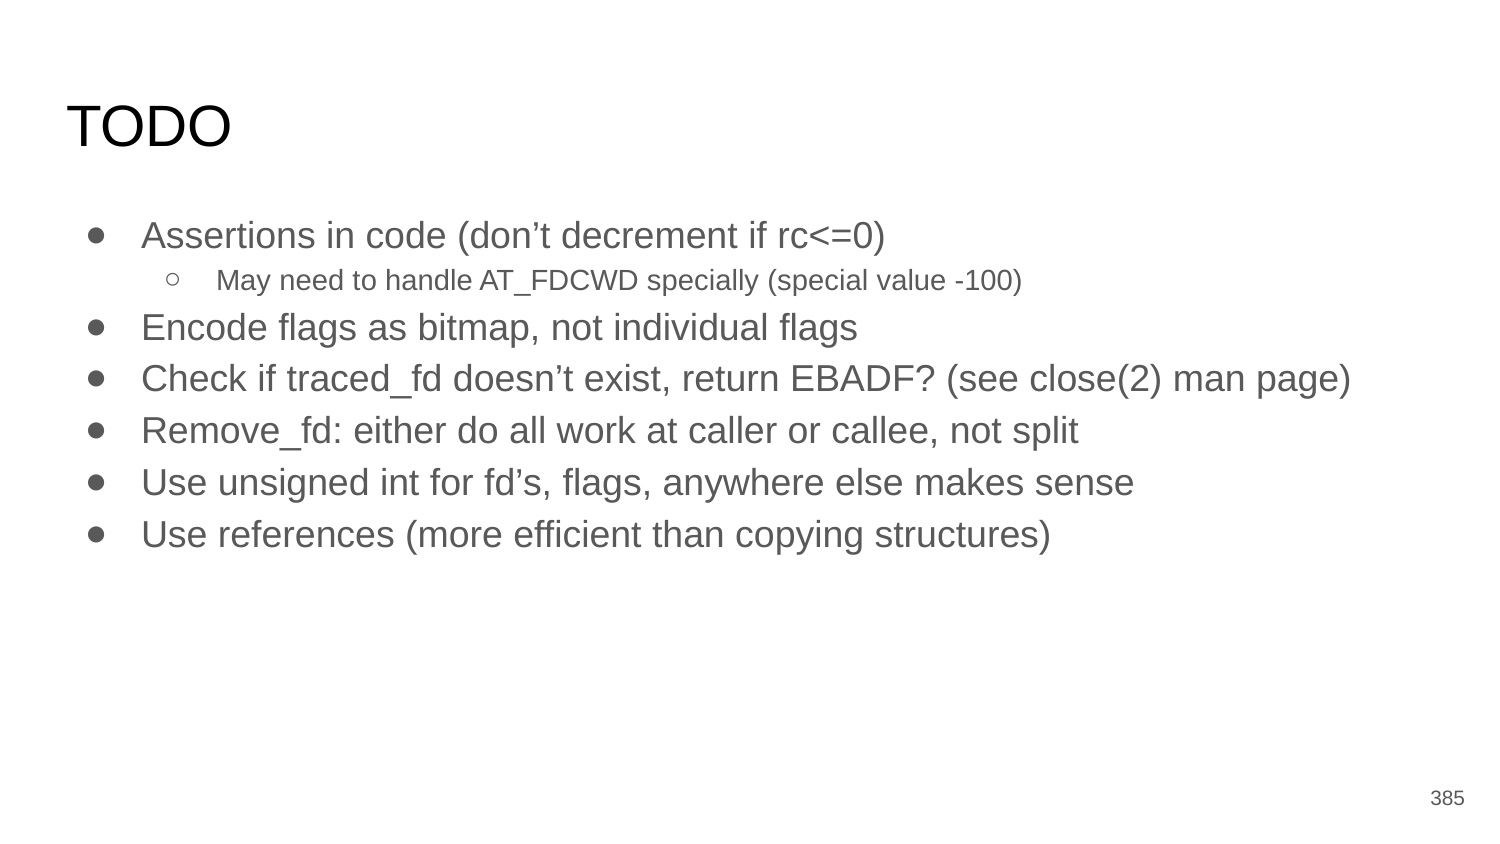

# TODO
Assertions in code (don’t decrement if rc<=0)
May need to handle AT_FDCWD specially (special value -100)
Encode flags as bitmap, not individual flags
Check if traced_fd doesn’t exist, return EBADF? (see close(2) man page)
Remove_fd: either do all work at caller or callee, not split
Use unsigned int for fd’s, flags, anywhere else makes sense
Use references (more efficient than copying structures)
385